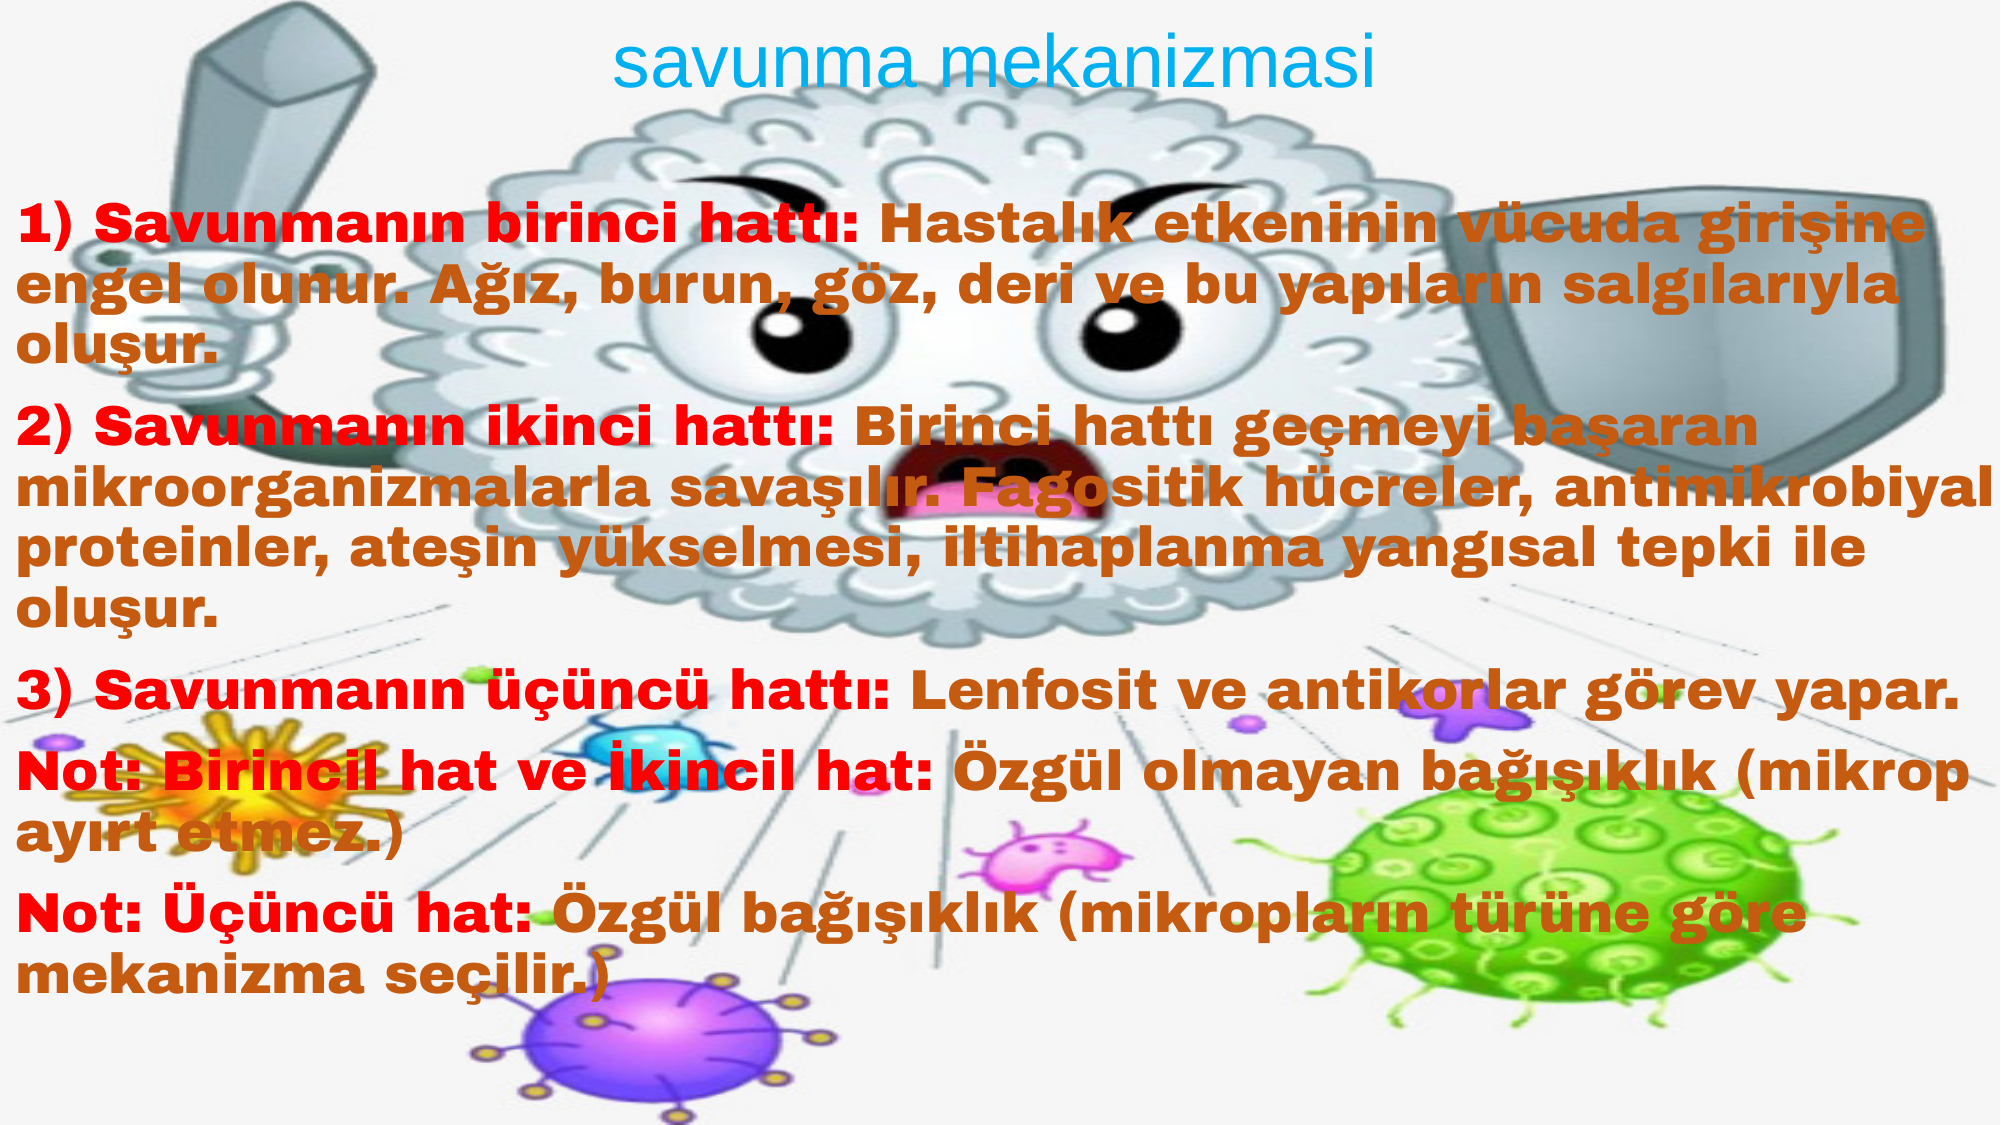

# savunma mekanizmasi
1) Savunmanın birinci hattı: Hastalık etkeninin vücuda girişine engel olunur. Ağız, burun, göz, deri ve bu yapıların salgılarıyla oluşur.
2) Savunmanın ikinci hattı: Birinci hattı geçmeyi başaran mikroorganizmalarla savaşılır. Fagositik hücreler, antimikrobiyal proteinler, ateşin yükselmesi, iltihaplanma yangısal tepki ile oluşur.
3) Savunmanın üçüncü hattı: Lenfosit ve antikorlar görev yapar.
Not: Birincil hat ve İkincil hat: Özgül olmayan bağışıklık (mikrop ayırt etmez.)
Not: Üçüncü hat: Özgül bağışıklık (mikropların türüne göre mekanizma seçilir.)